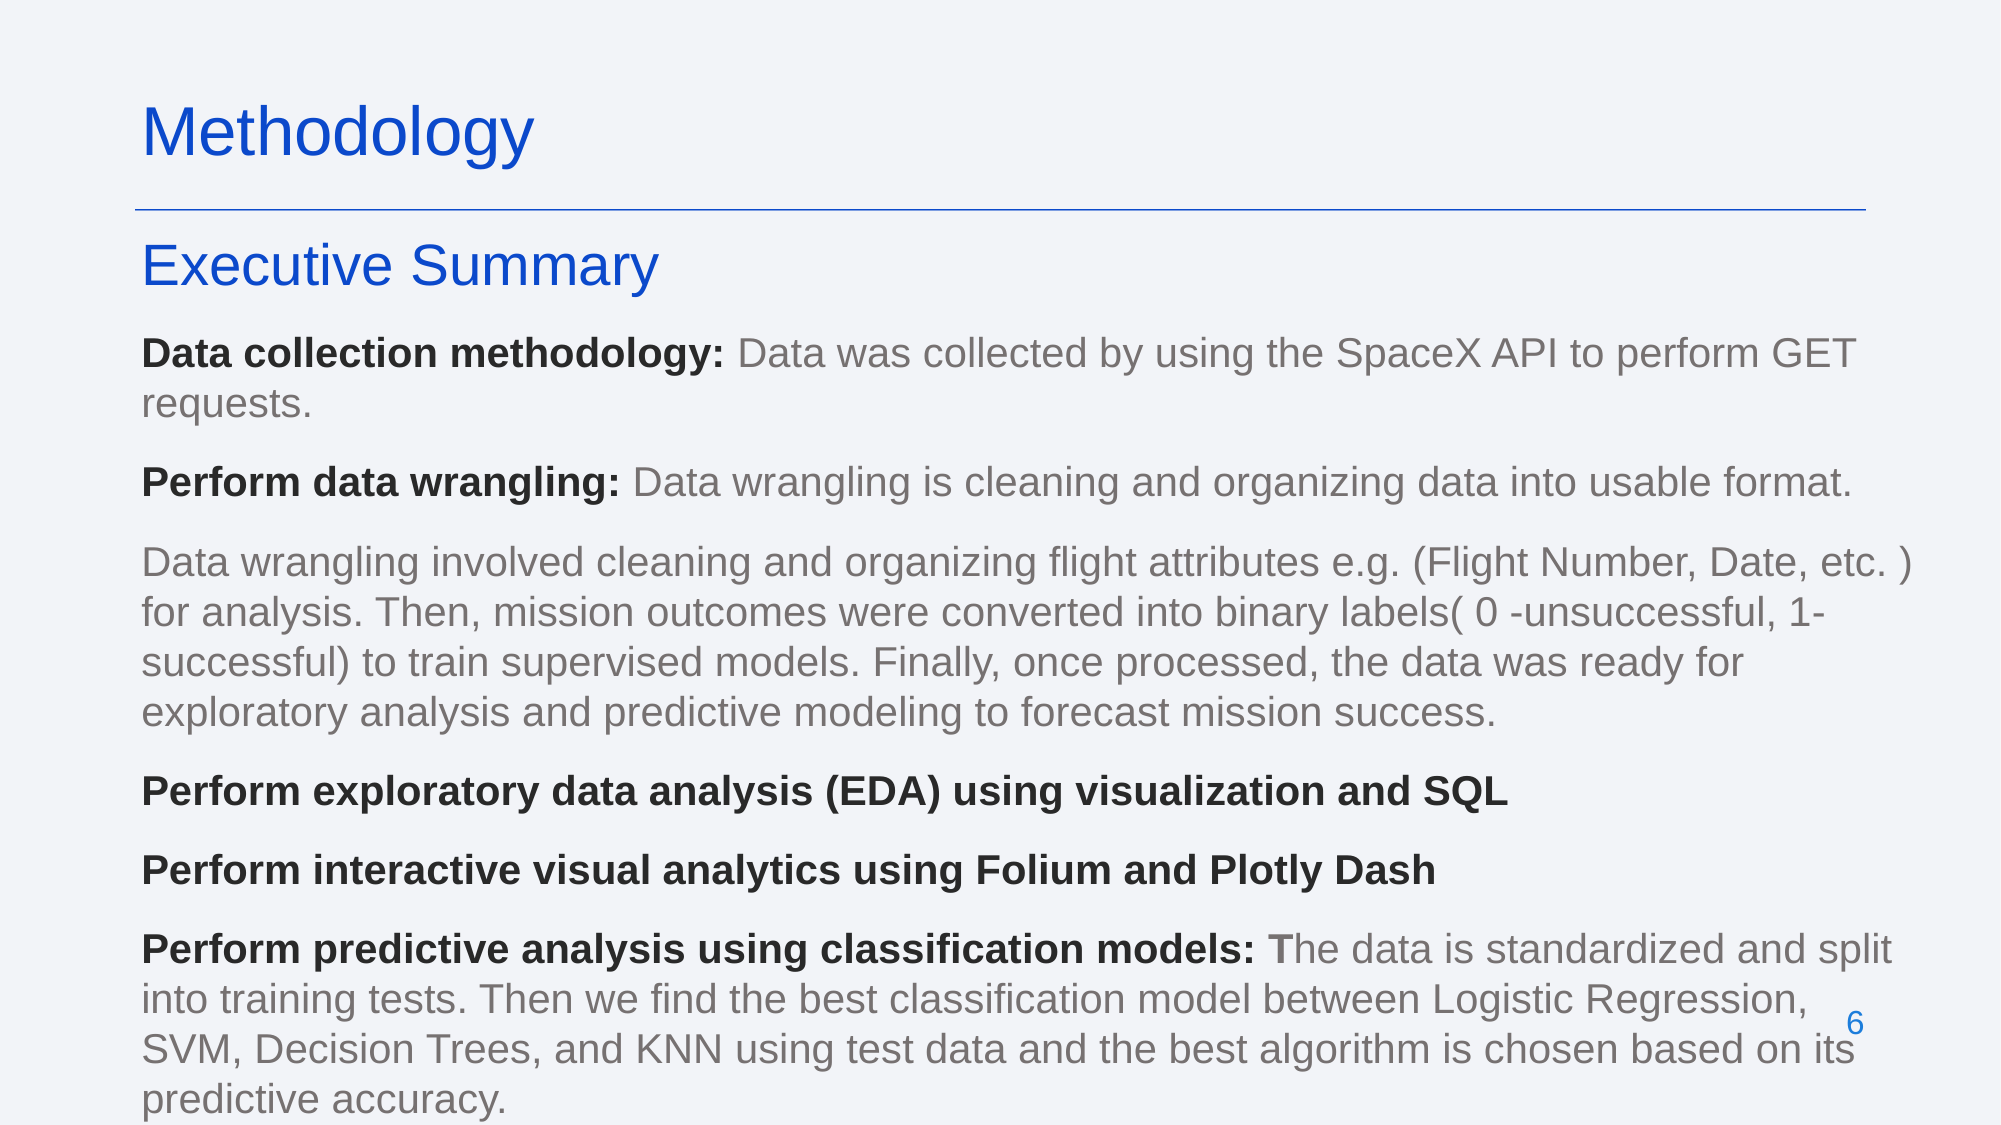

Methodology
Executive Summary
Data collection methodology: Data was collected by using the SpaceX API to perform GET requests.
Perform data wrangling: Data wrangling is cleaning and organizing data into usable format.
Data wrangling involved cleaning and organizing flight attributes e.g. (Flight Number, Date, etc. ) for analysis. Then, mission outcomes were converted into binary labels( 0 -unsuccessful, 1- successful) to train supervised models. Finally, once processed, the data was ready for exploratory analysis and predictive modeling to forecast mission success.
Perform exploratory data analysis (EDA) using visualization and SQL
Perform interactive visual analytics using Folium and Plotly Dash
Perform predictive analysis using classification models: The data is standardized and split into training tests. Then we find the best classification model between Logistic Regression, SVM, Decision Trees, and KNN using test data and the best algorithm is chosen based on its predictive accuracy.

6